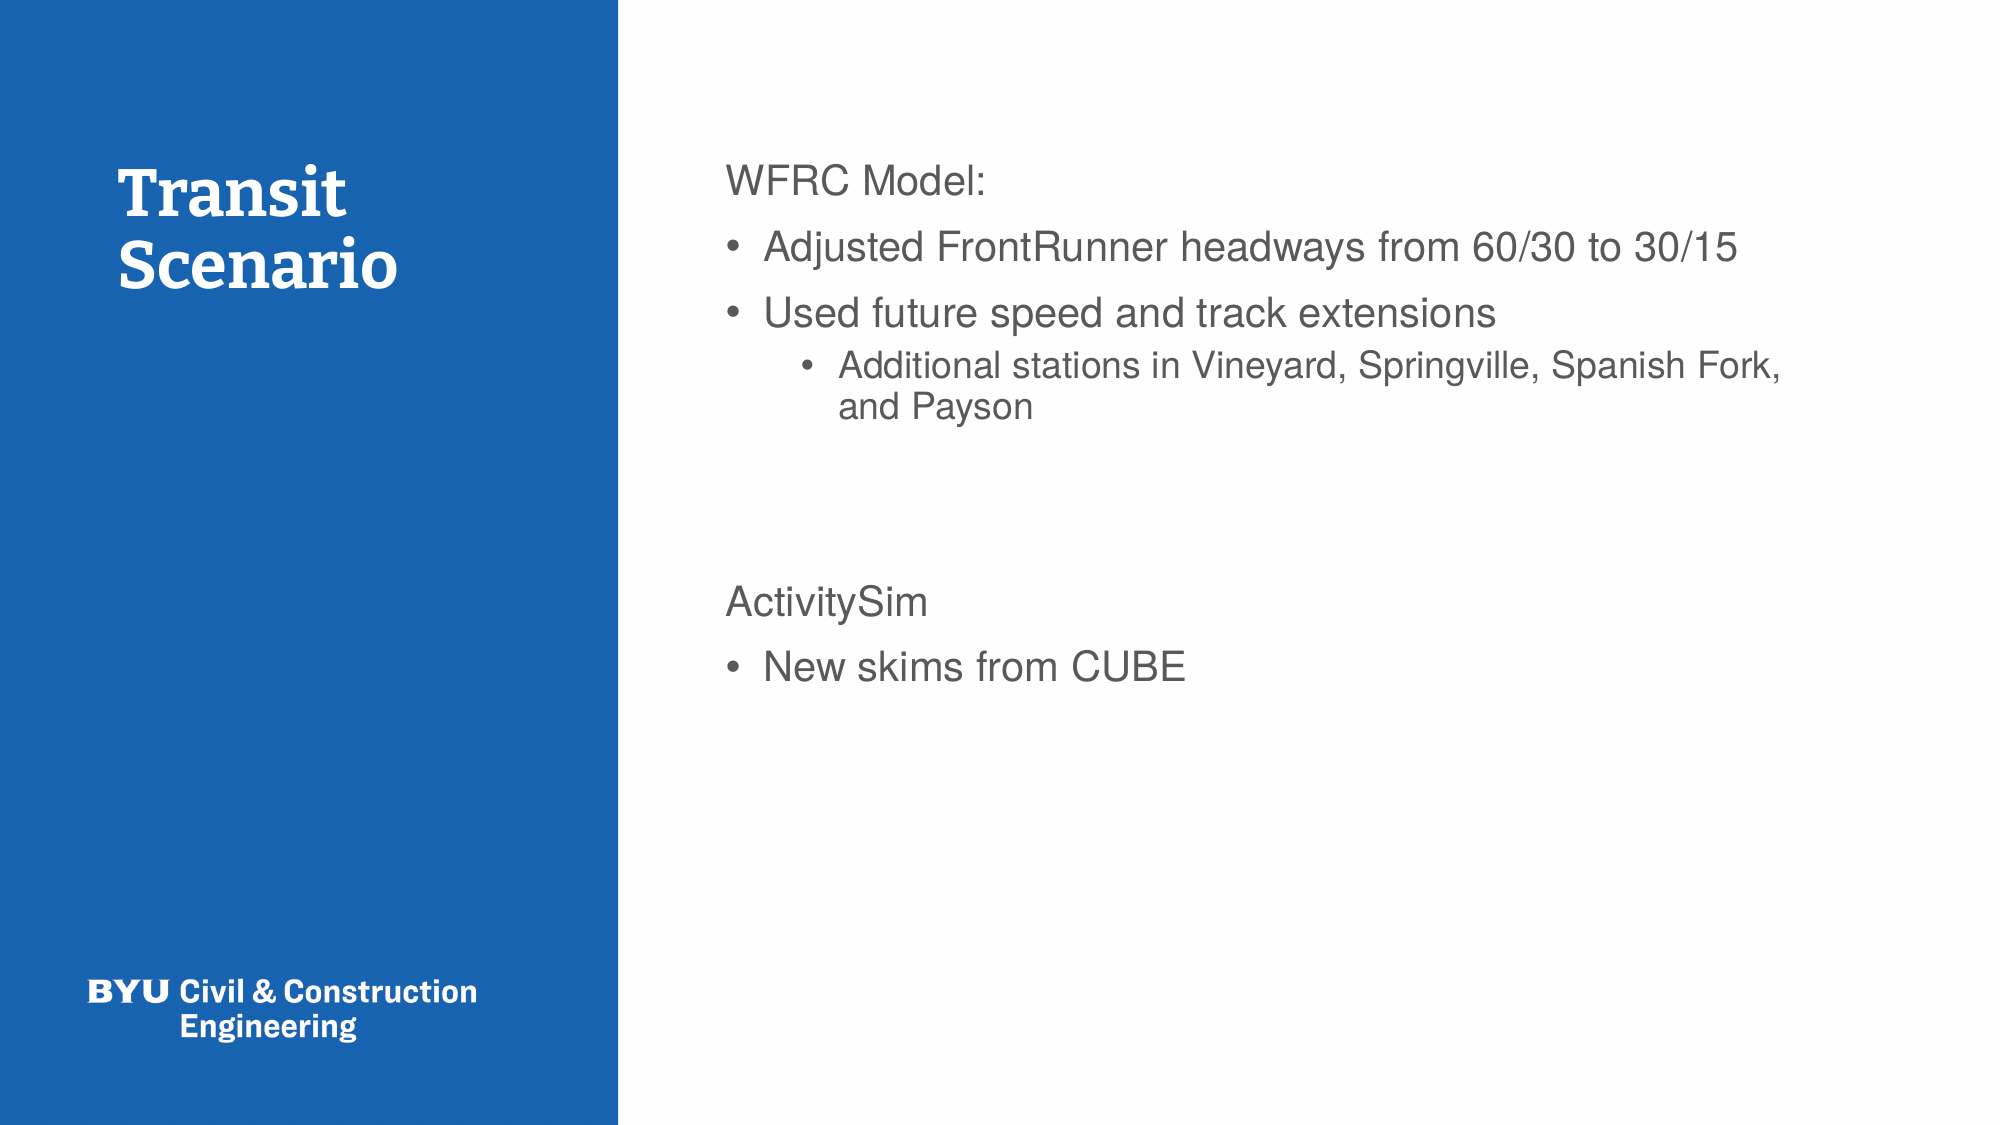

WFRC Model:
Adjusted FrontRunner headways from 60/30 to 30/15
Used future speed and track extensions
Additional stations in Vineyard, Springville, Spanish Fork, and Payson

ActivitySim
New skims from CUBE

# Transit Scenario